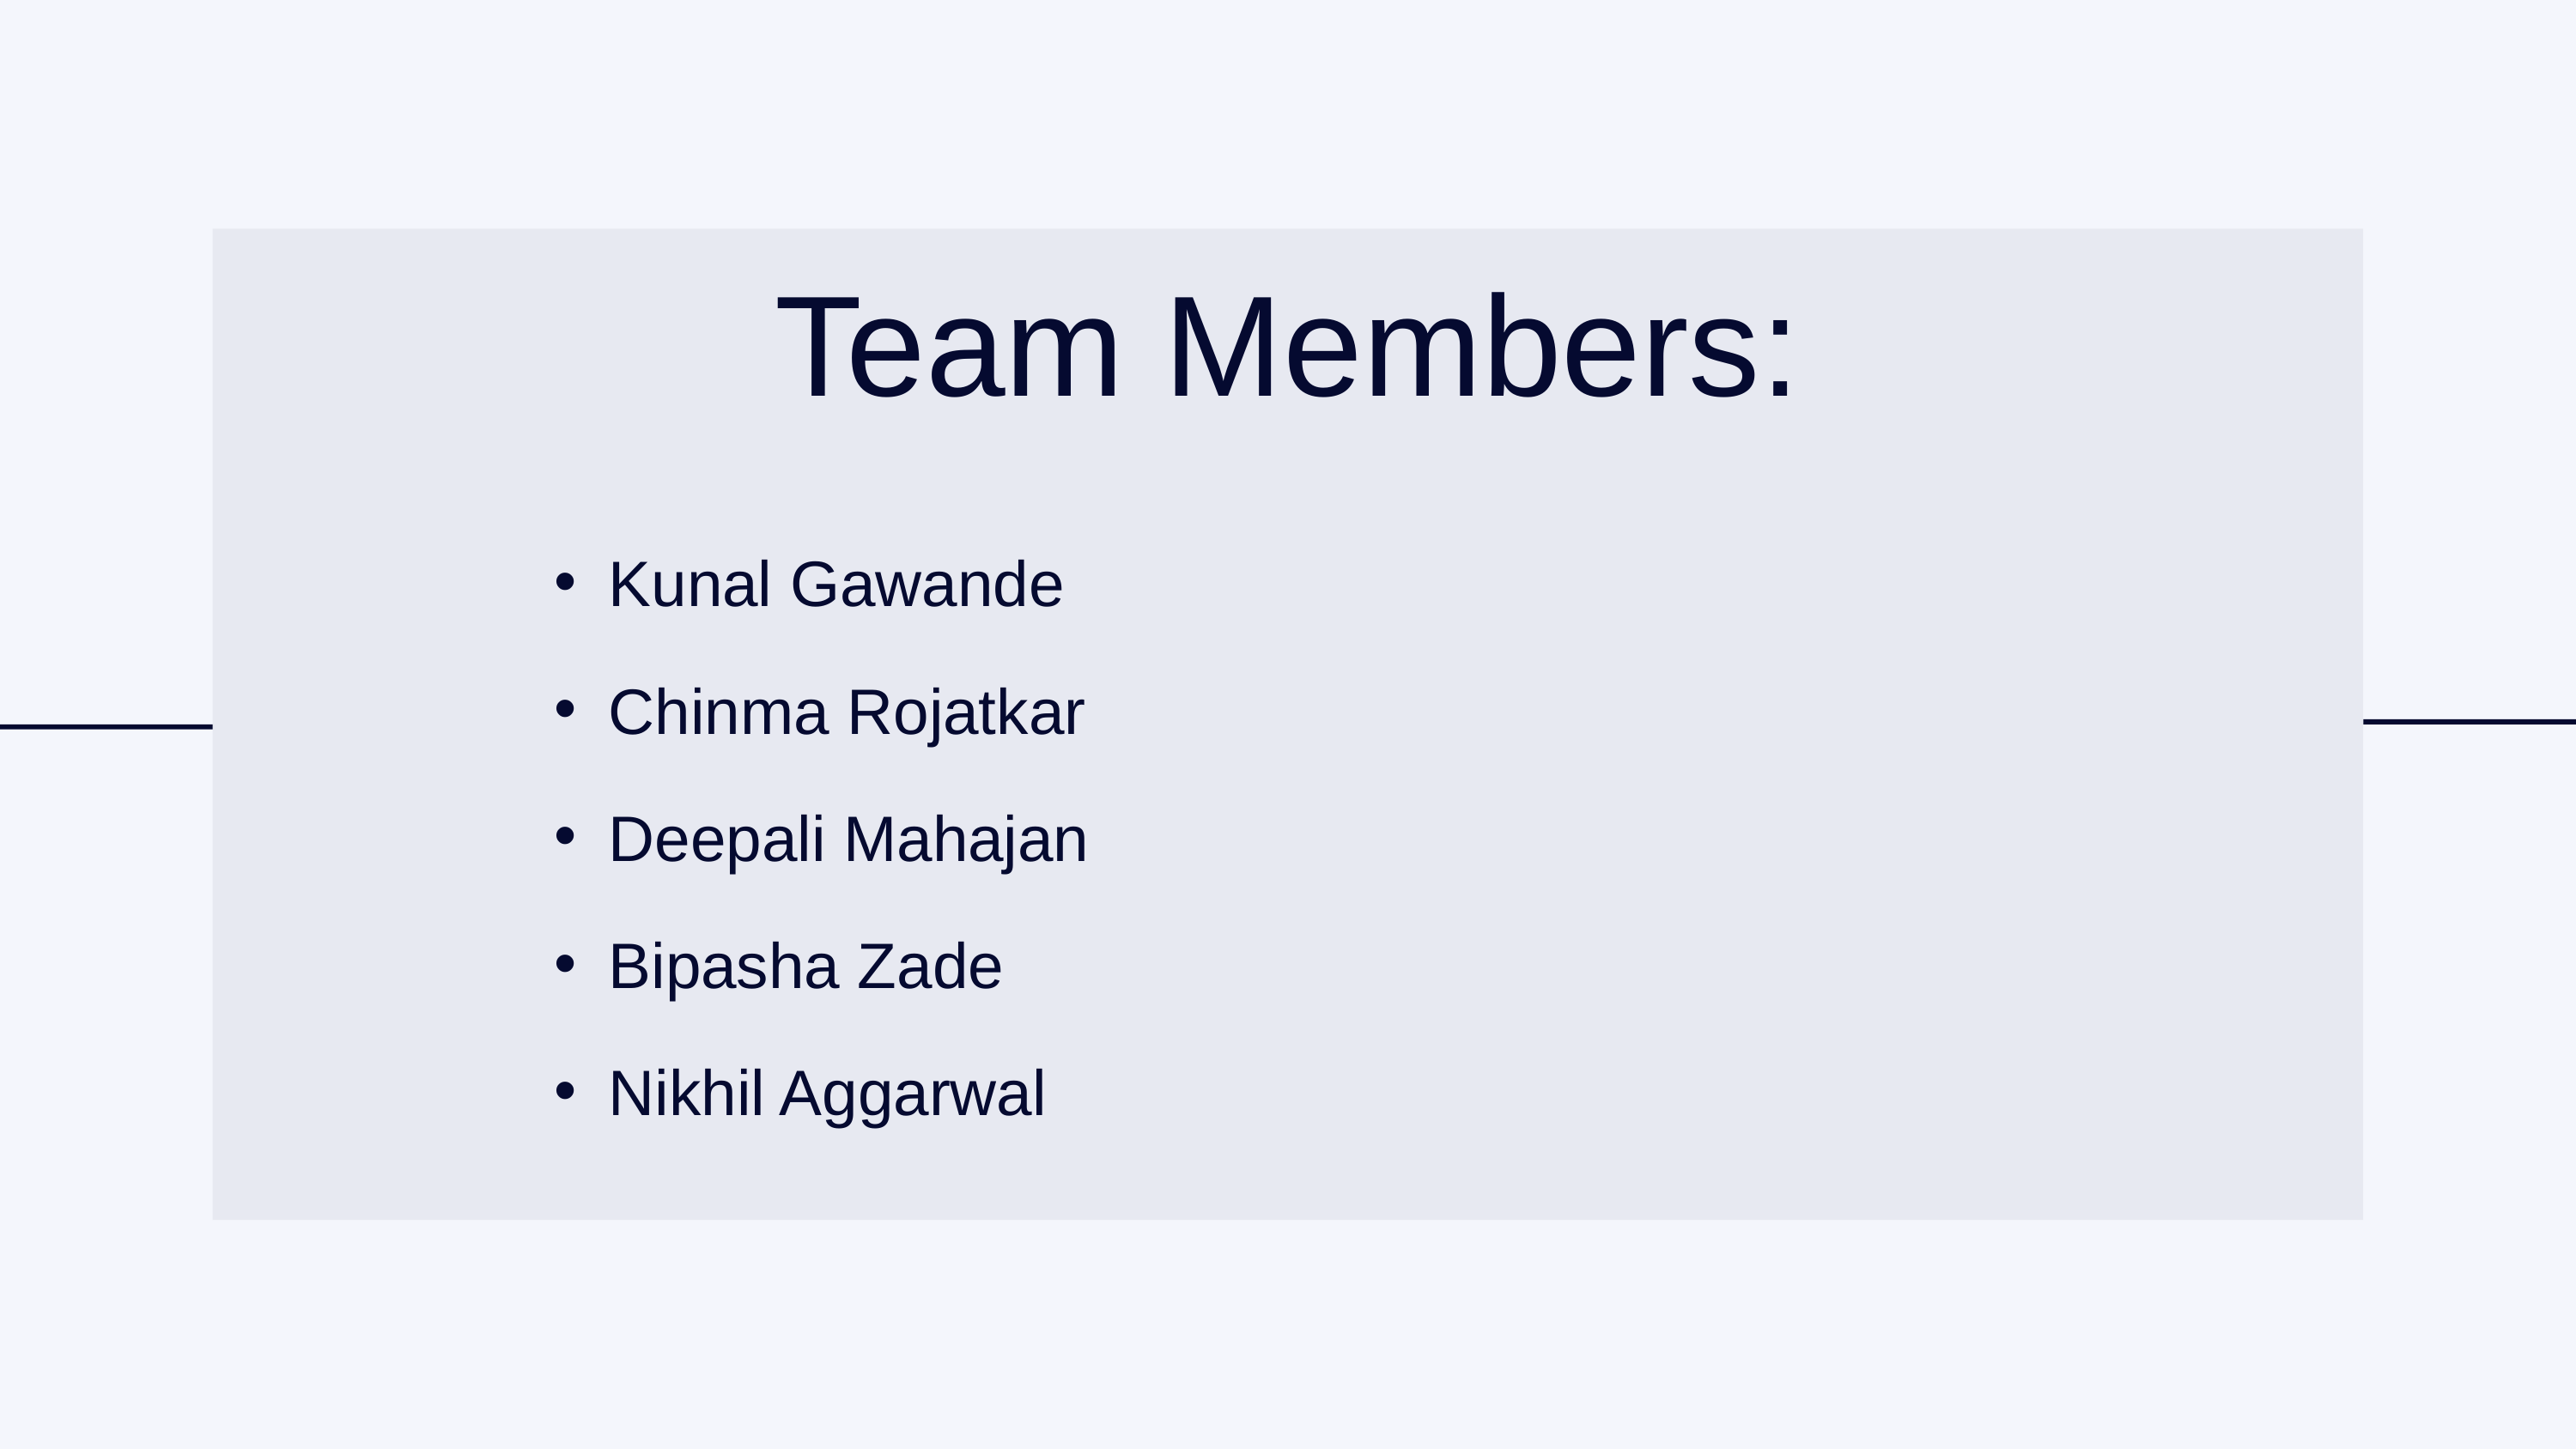

Team Members:
Kunal Gawande
Chinma Rojatkar
Deepali Mahajan
Bipasha Zade
Nikhil Aggarwal